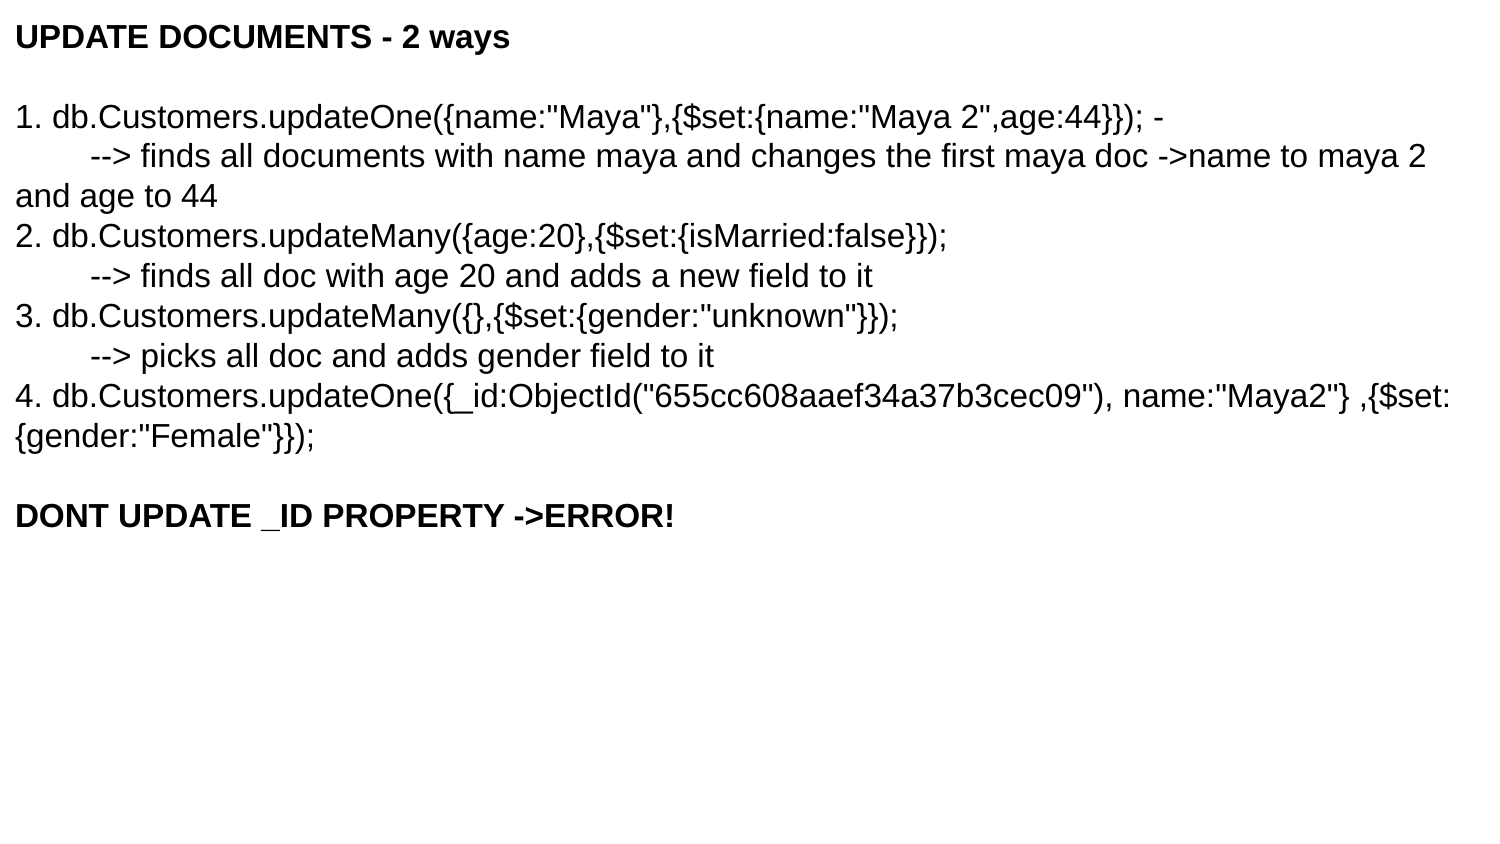

UPDATE DOCUMENTS - 2 ways

1. db.Customers.updateOne({name:"Maya"},{$set:{name:"Maya 2",age:44}}); -
--> finds all documents with name maya and changes the first maya doc ->name to maya 2 and age to 44
2. db.Customers.updateMany({age:20},{$set:{isMarried:false}});
--> finds all doc with age 20 and adds a new field to it
3. db.Customers.updateMany({},{$set:{gender:"unknown"}});
--> picks all doc and adds gender field to it
4. db.Customers.updateOne({_id:ObjectId("655cc608aaef34a37b3cec09"), name:"Maya2"} ,{$set:{gender:"Female"}});

DONT UPDATE _ID PROPERTY ->ERROR!